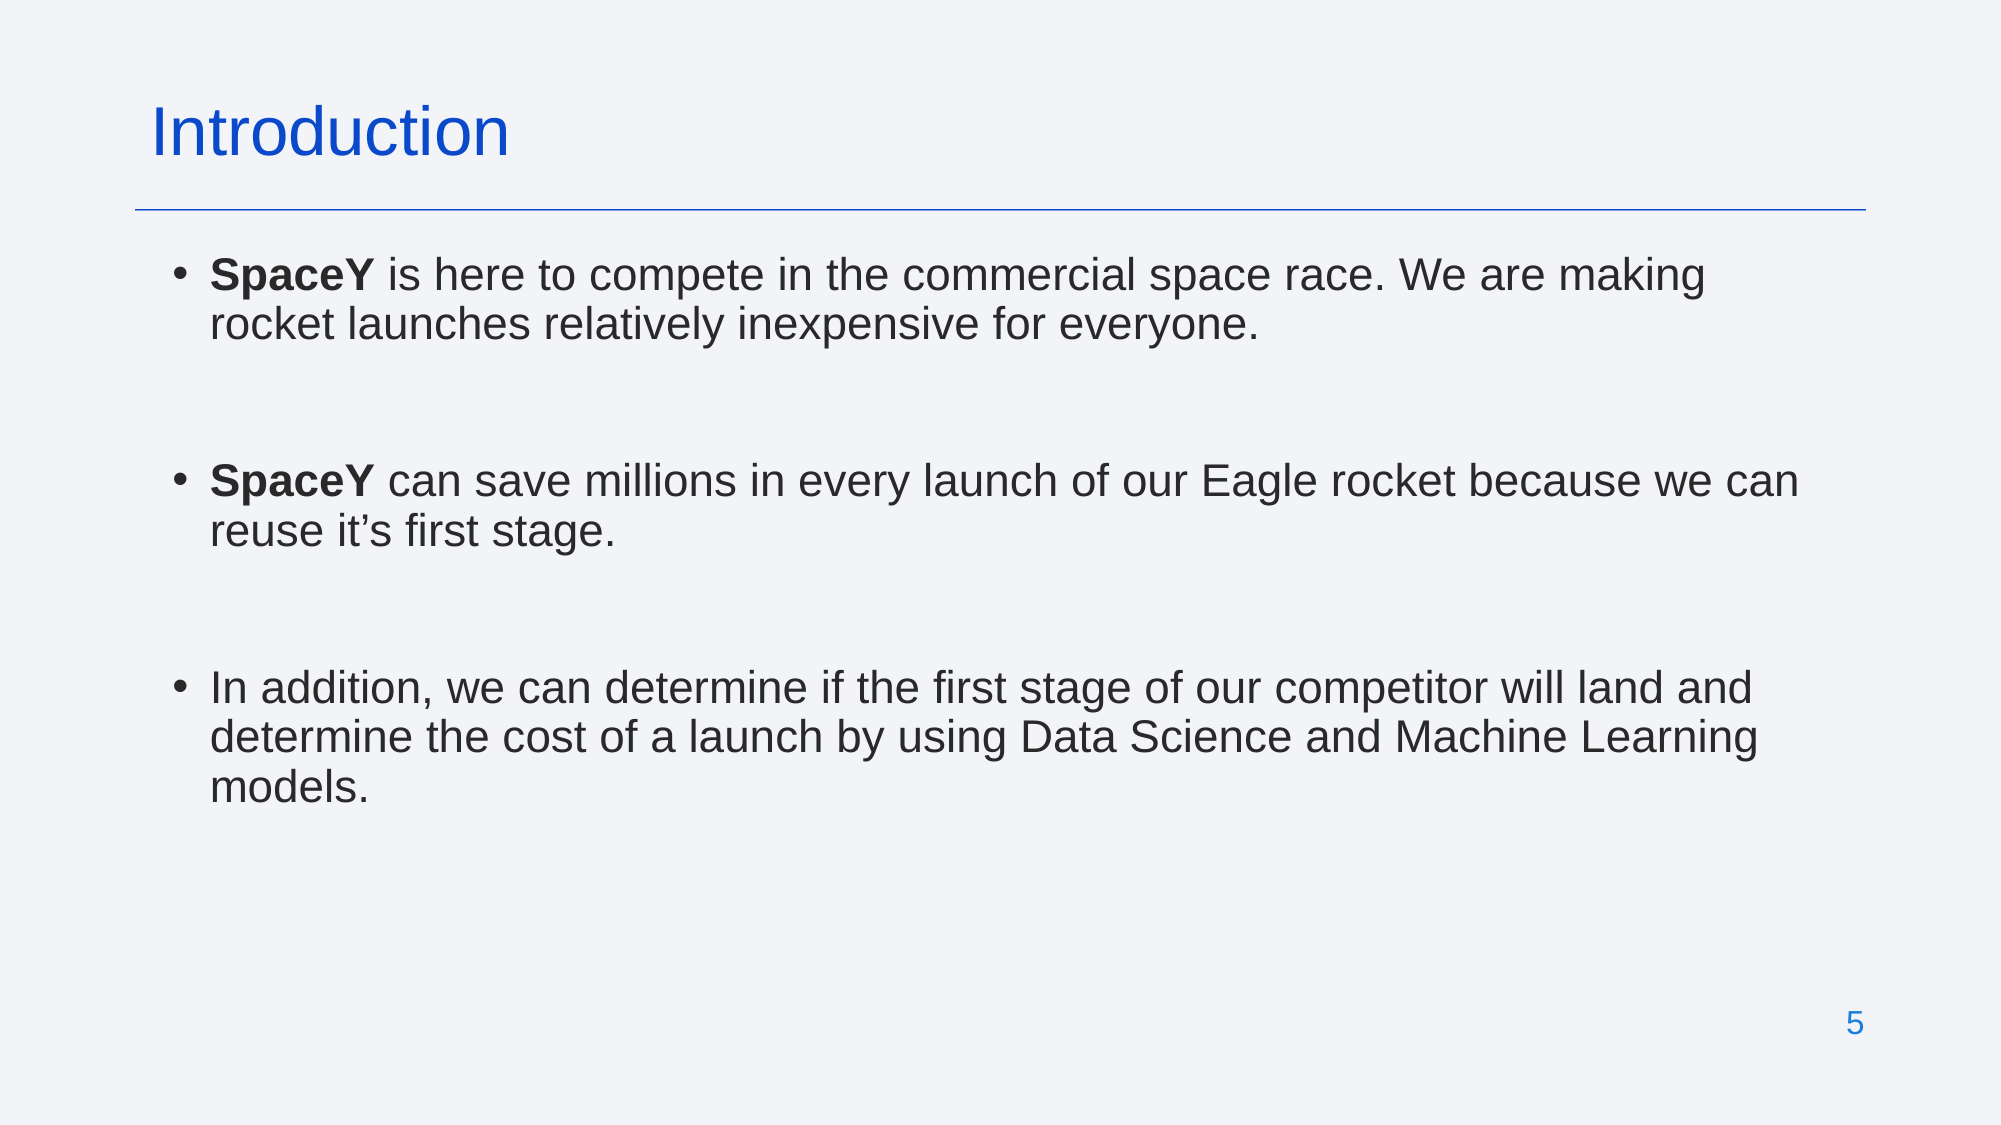

Introduction
SpaceY is here to compete in the commercial space race. We are making rocket launches relatively inexpensive for everyone.

SpaceY can save millions in every launch of our Eagle rocket because we can reuse it’s first stage.

In addition, we can determine if the first stage of our competitor will land and determine the cost of a launch by using Data Science and Machine Learning models.

5